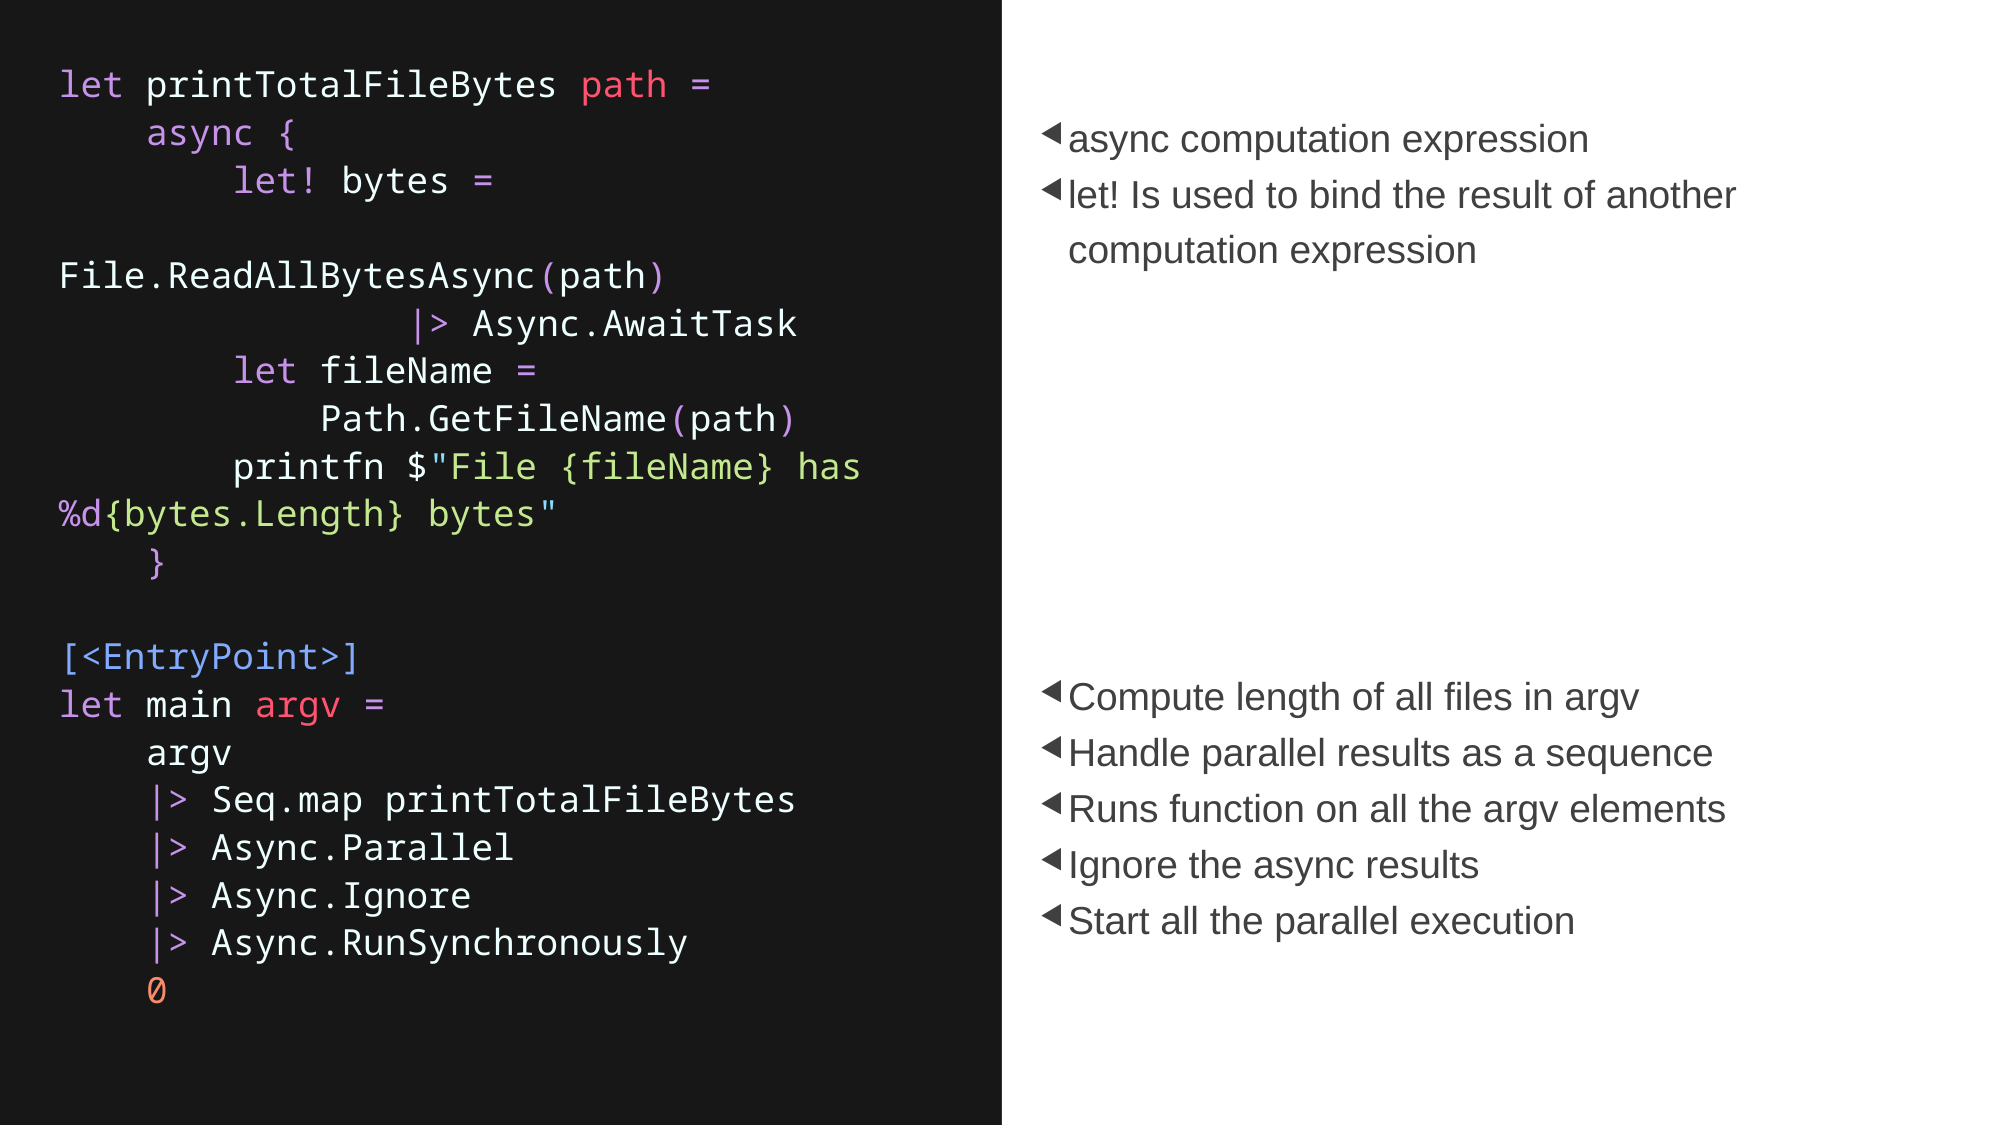

let printTotalFileBytes path =
    async {
        let! bytes =
            File.ReadAllBytesAsync(path)
                |> Async.AwaitTask
        let fileName =
            Path.GetFileName(path)
        printfn $"File {fileName} has %d{bytes.Length} bytes"
    }
[<EntryPoint>]
let main argv =
    argv
    |> Seq.map printTotalFileBytes
    |> Async.Parallel
    |> Async.Ignore
    |> Async.RunSynchronously
    0

async computation expression
let! Is used to bind the result of another computation expression

Compute length of all files in argv
Handle parallel results as a sequence
Runs function on all the argv elements
Ignore the async results
Start all the parallel execution